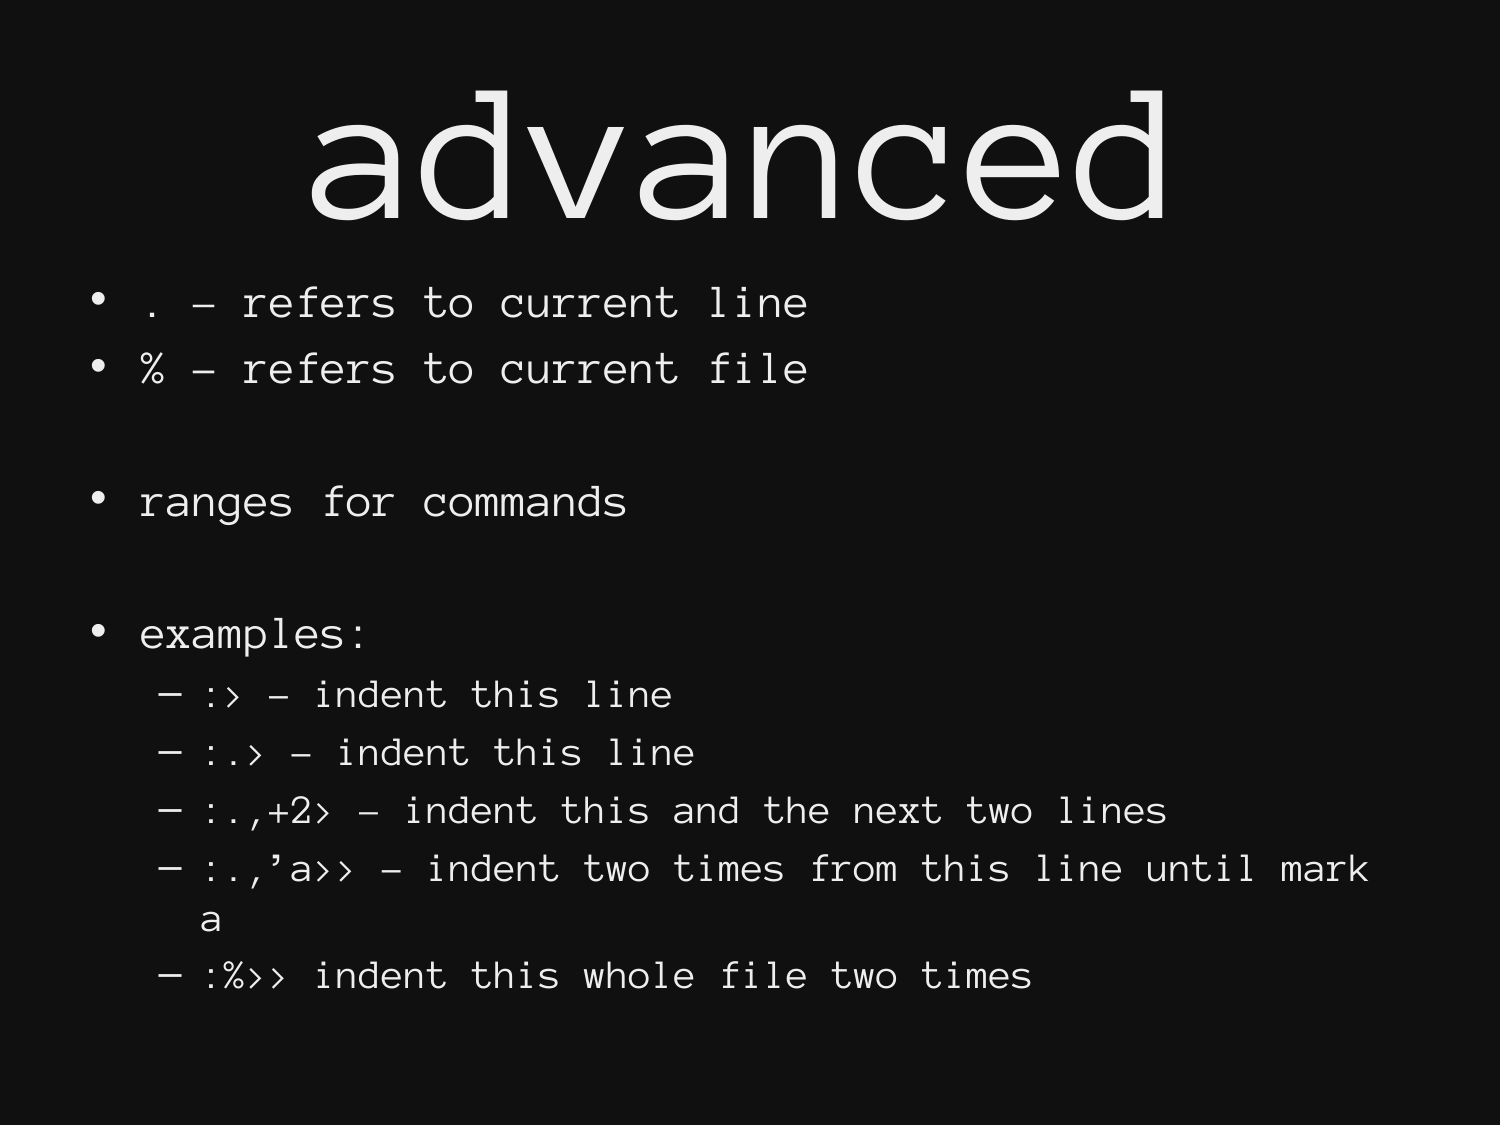

# advanced
. – refers to current line
% - refers to current file

ranges for commands

examples:
:> - indent this line
:.> - indent this line
:.,+2> – indent this and the next two lines
:.,’a>> - indent two times from this line until mark a
:%>> indent this whole file two times